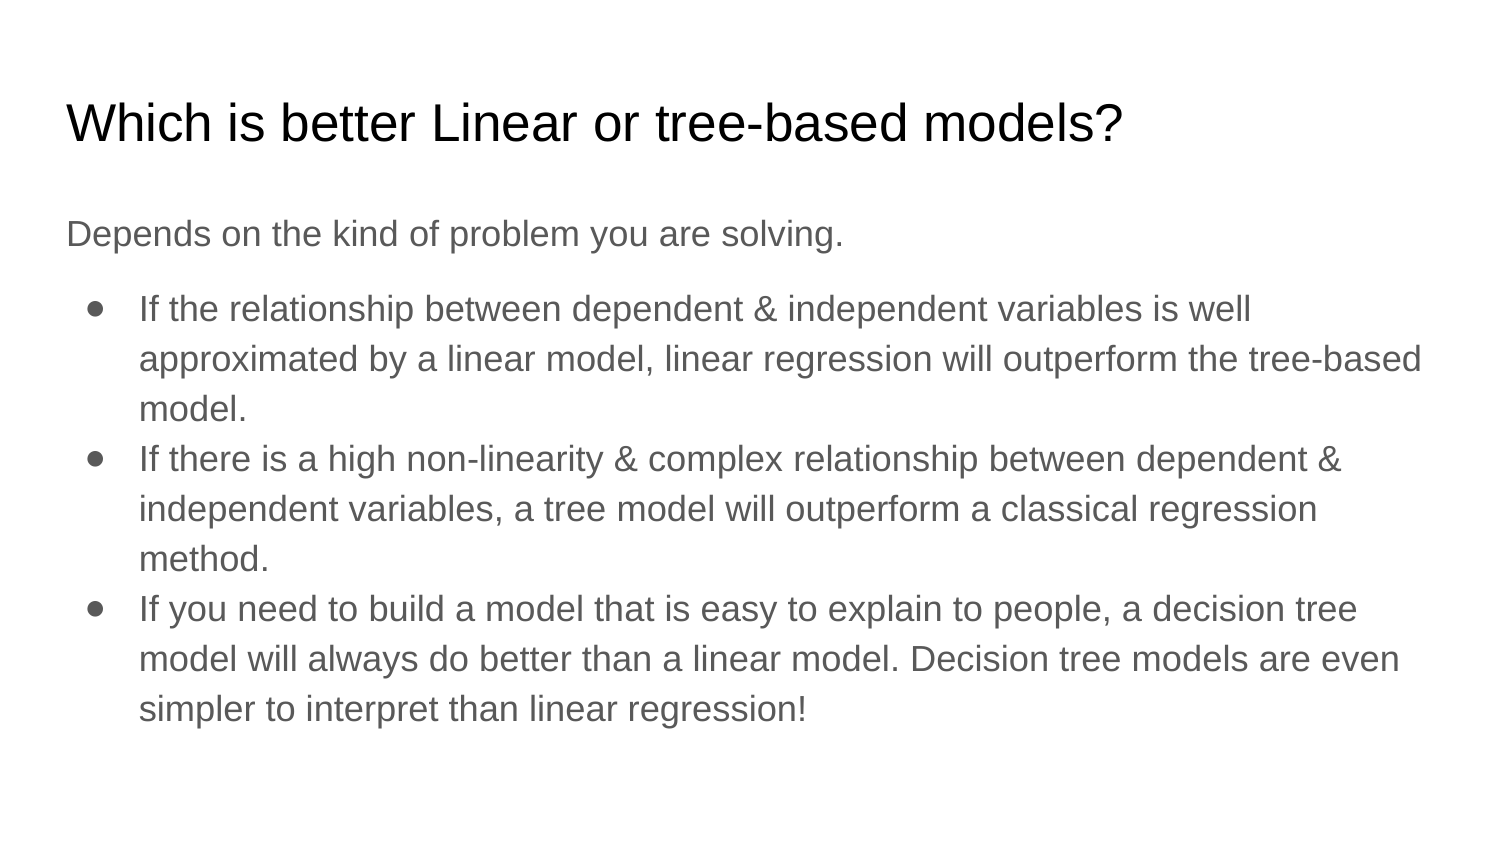

# Which is better Linear or tree-based models?
Depends on the kind of problem you are solving.
If the relationship between dependent & independent variables is well approximated by a linear model, linear regression will outperform the tree-based model.
If there is a high non-linearity & complex relationship between dependent & independent variables, a tree model will outperform a classical regression method.
If you need to build a model that is easy to explain to people, a decision tree model will always do better than a linear model. Decision tree models are even simpler to interpret than linear regression!